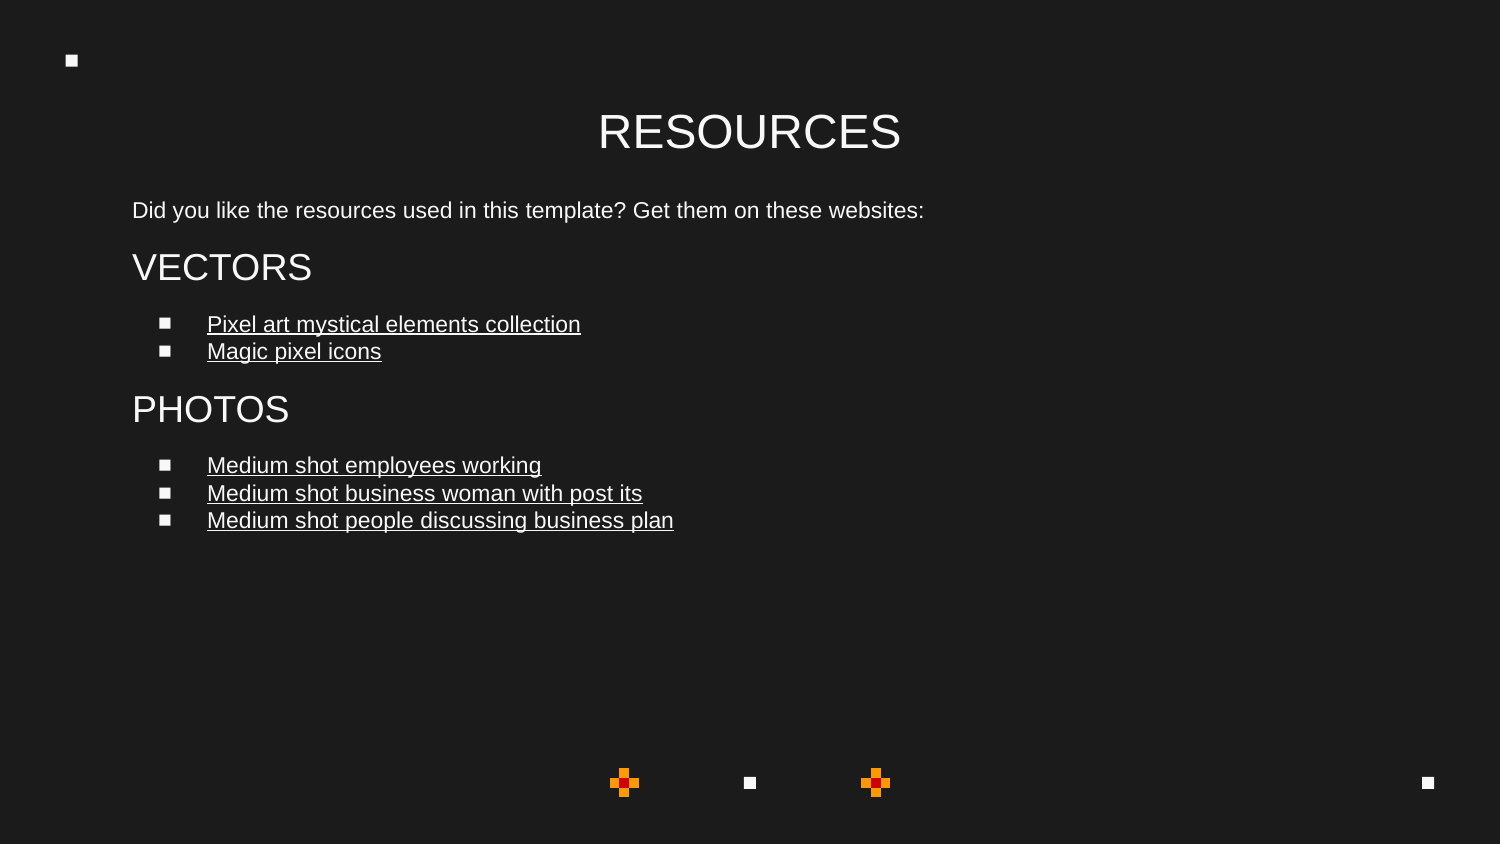

# RESOURCES
Did you like the resources used in this template? Get them on these websites:
VECTORS
Pixel art mystical elements collection
Magic pixel icons
PHOTOS
Medium shot employees working
Medium shot business woman with post its
Medium shot people discussing business plan